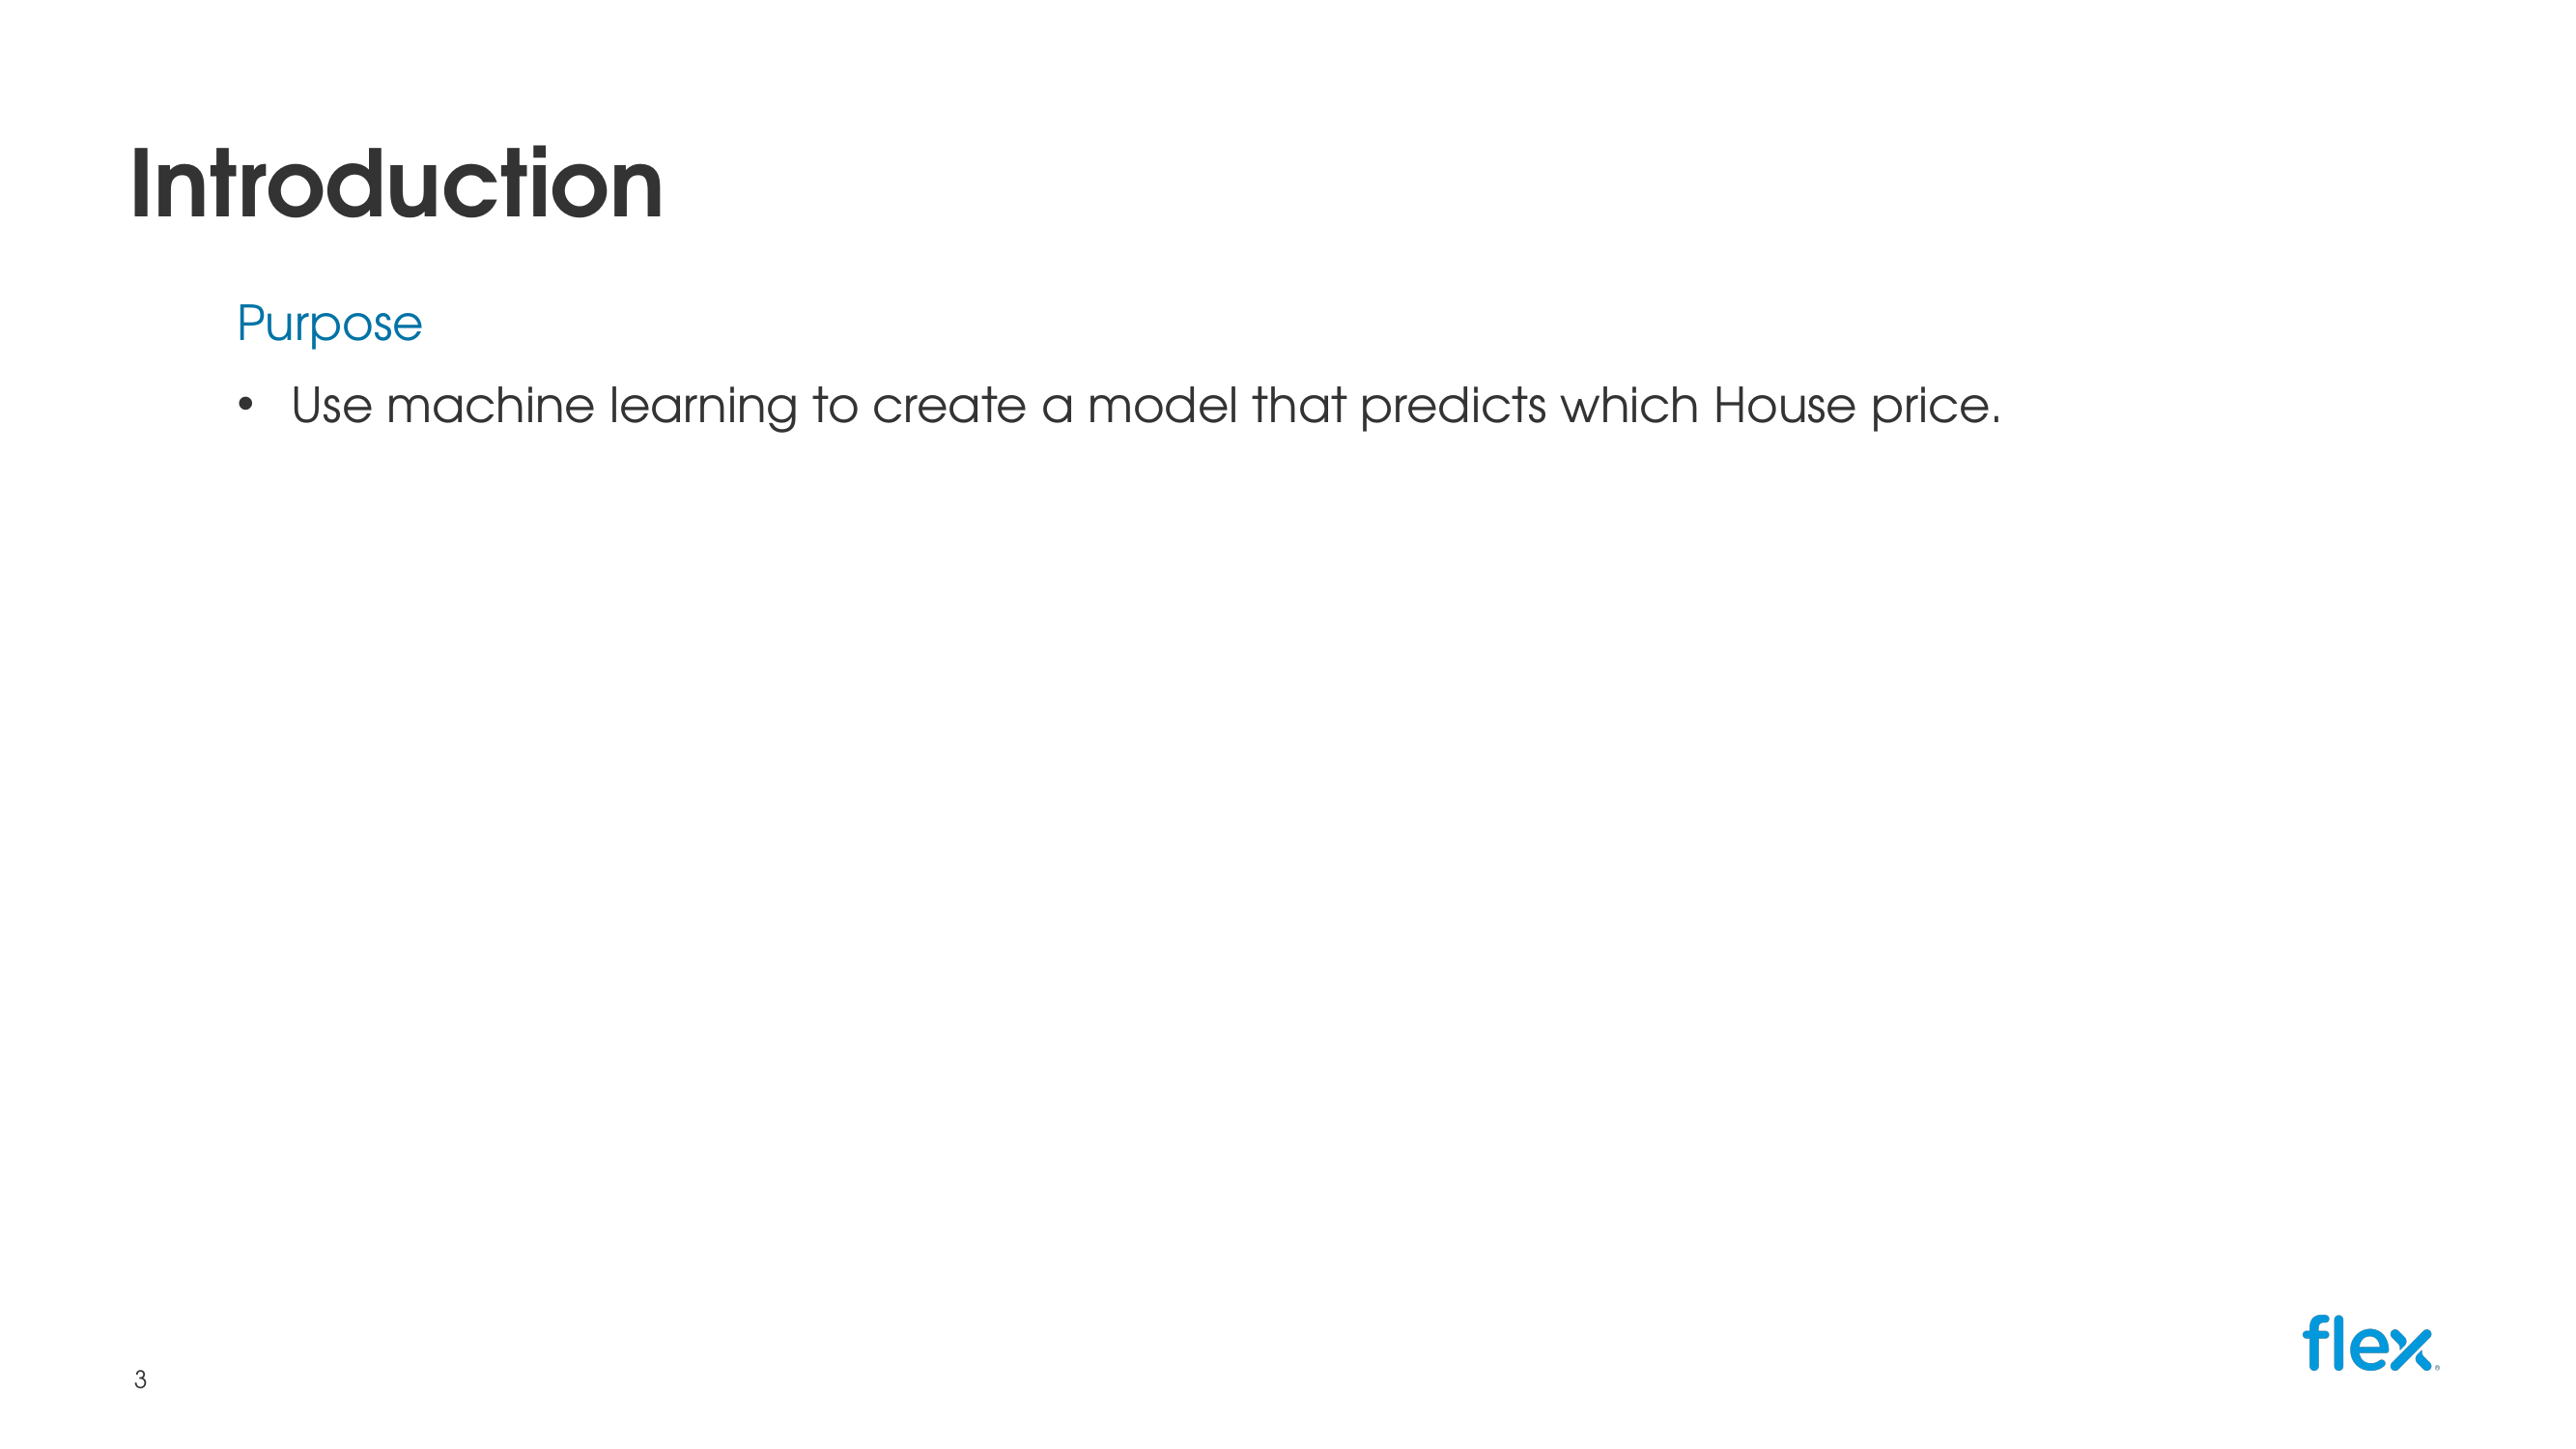

# Introduction
Purpose
Use machine learning to create a model that predicts which House price.